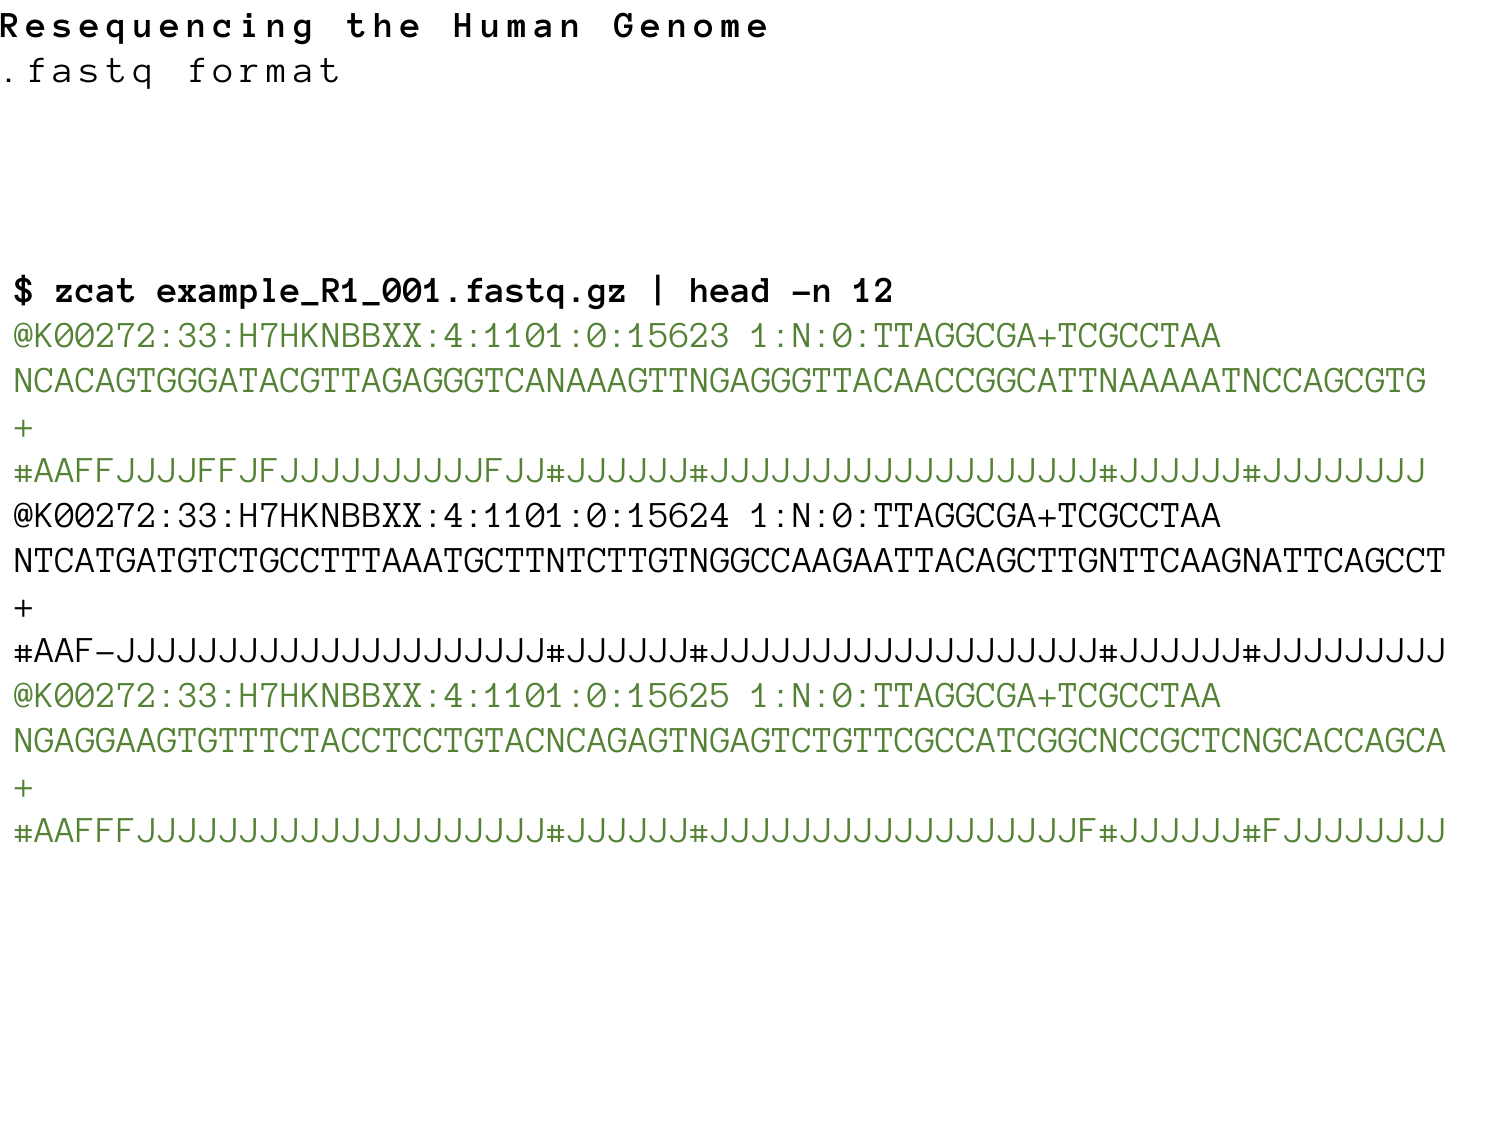

Resequencing the Human Genome
.fastq format
$ zcat example_R1_001.fastq.gz | head -n 12
@K00272:33:H7HKNBBXX:4:1101:0:15623 1:N:0:TTAGGCGA+TCGCCTAA
NCACAGTGGGATACGTTAGAGGGTCANAAAGTTNGAGGGTTACAACCGGCATTNAAAAATNCCAGCGTG
+
#AAFFJJJJFFJFJJJJJJJJJJFJJ#JJJJJJ#JJJJJJJJJJJJJJJJJJJ#JJJJJJ#JJJJJJJJ
@K00272:33:H7HKNBBXX:4:1101:0:15624 1:N:0:TTAGGCGA+TCGCCTAA
NTCATGATGTCTGCCTTTAAATGCTTNTCTTGTNGGCCAAGAATTACAGCTTGNTTCAAGNATTCAGCCT
+
#AAF-JJJJJJJJJJJJJJJJJJJJJ#JJJJJJ#JJJJJJJJJJJJJJJJJJJ#JJJJJJ#JJJJJJJJJ
@K00272:33:H7HKNBBXX:4:1101:0:15625 1:N:0:TTAGGCGA+TCGCCTAA
NGAGGAAGTGTTTCTACCTCCTGTACNCAGAGTNGAGTCTGTTCGCCATCGGCNCCGCTCNGCACCAGCA
+
#AAFFFJJJJJJJJJJJJJJJJJJJJ#JJJJJJ#JJJJJJJJJJJJJJJJJJF#JJJJJJ#FJJJJJJJJ